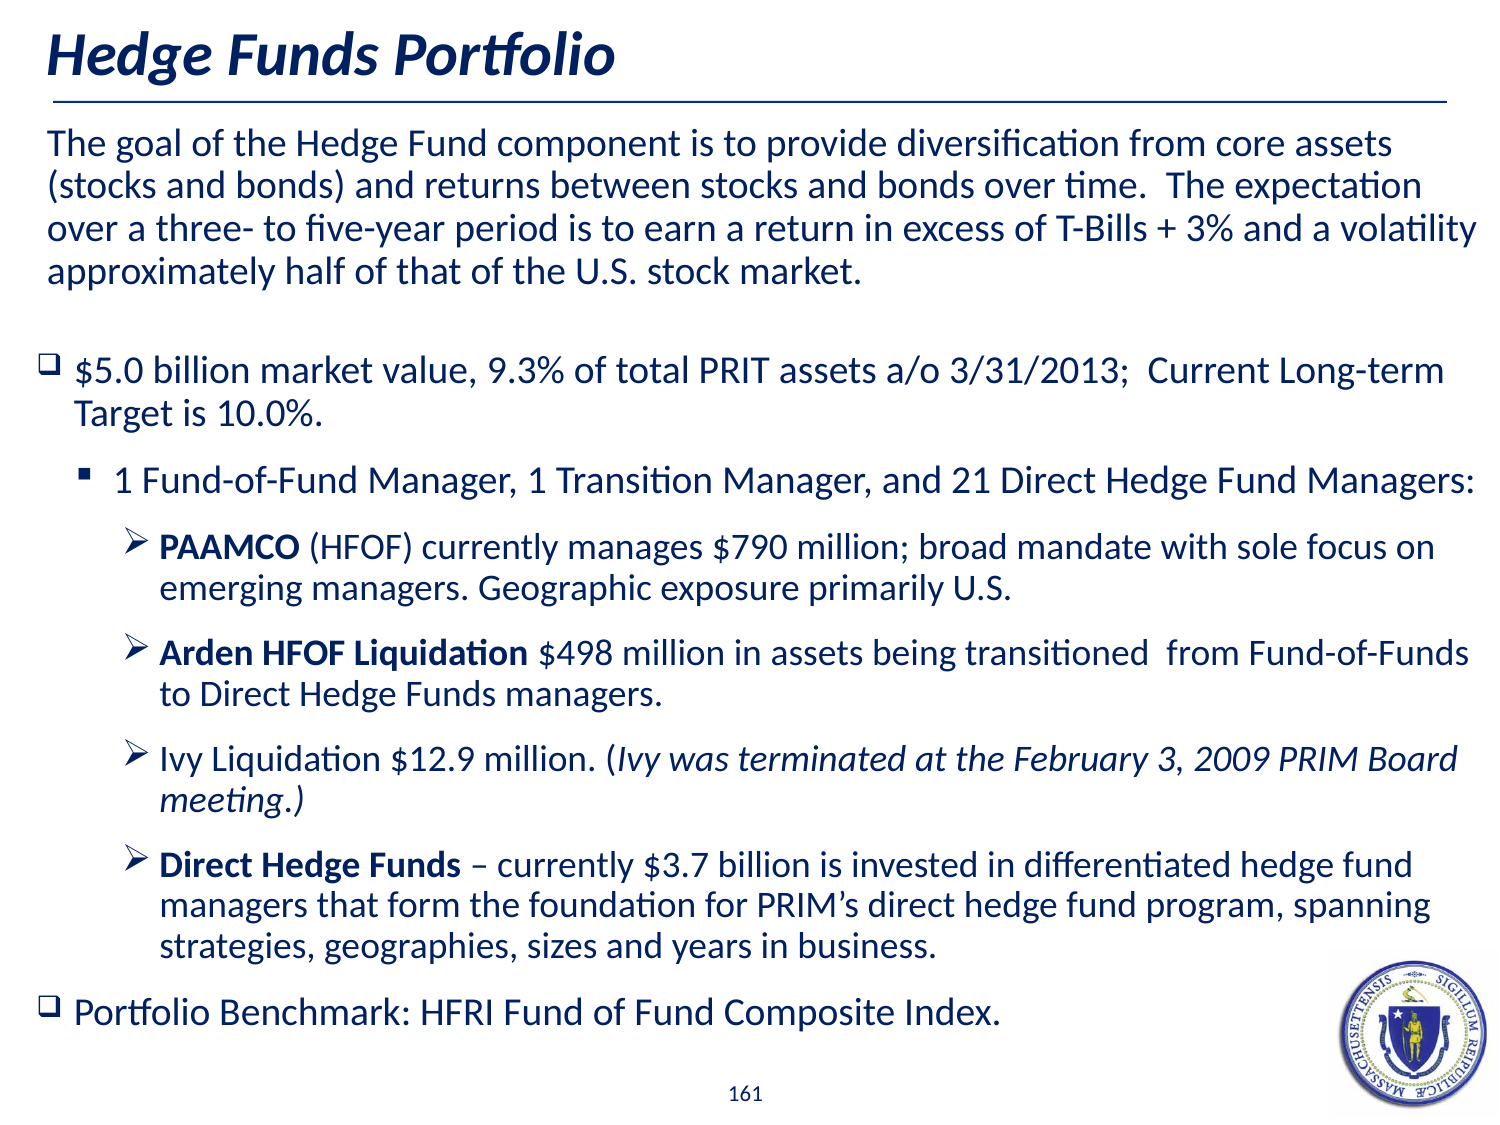

# Hedge Funds Portfolio
The goal of the Hedge Fund component is to provide diversification from core assets (stocks and bonds) and returns between stocks and bonds over time.  The expectation over a three- to five-year period is to earn a return in excess of T-Bills + 3% and a volatility approximately half of that of the U.S. stock market.

$5.0 billion market value, 9.3% of total PRIT assets a/o 3/31/2013;  Current Long-term Target is 10.0%.
1 Fund-of-Fund Manager, 1 Transition Manager, and 21 Direct Hedge Fund Managers:
PAAMCO (HFOF) currently manages $790 million; broad mandate with sole focus on emerging managers. Geographic exposure primarily U.S.
Arden HFOF Liquidation $498 million in assets being transitioned  from Fund-of-Funds to Direct Hedge Funds managers.
Ivy Liquidation $12.9 million. (Ivy was terminated at the February 3, 2009 PRIM Board meeting.)
Direct Hedge Funds – currently $3.7 billion is invested in differentiated hedge fund managers that form the foundation for PRIM’s direct hedge fund program, spanning strategies, geographies, sizes and years in business.
Portfolio Benchmark: HFRI Fund of Fund Composite Index.